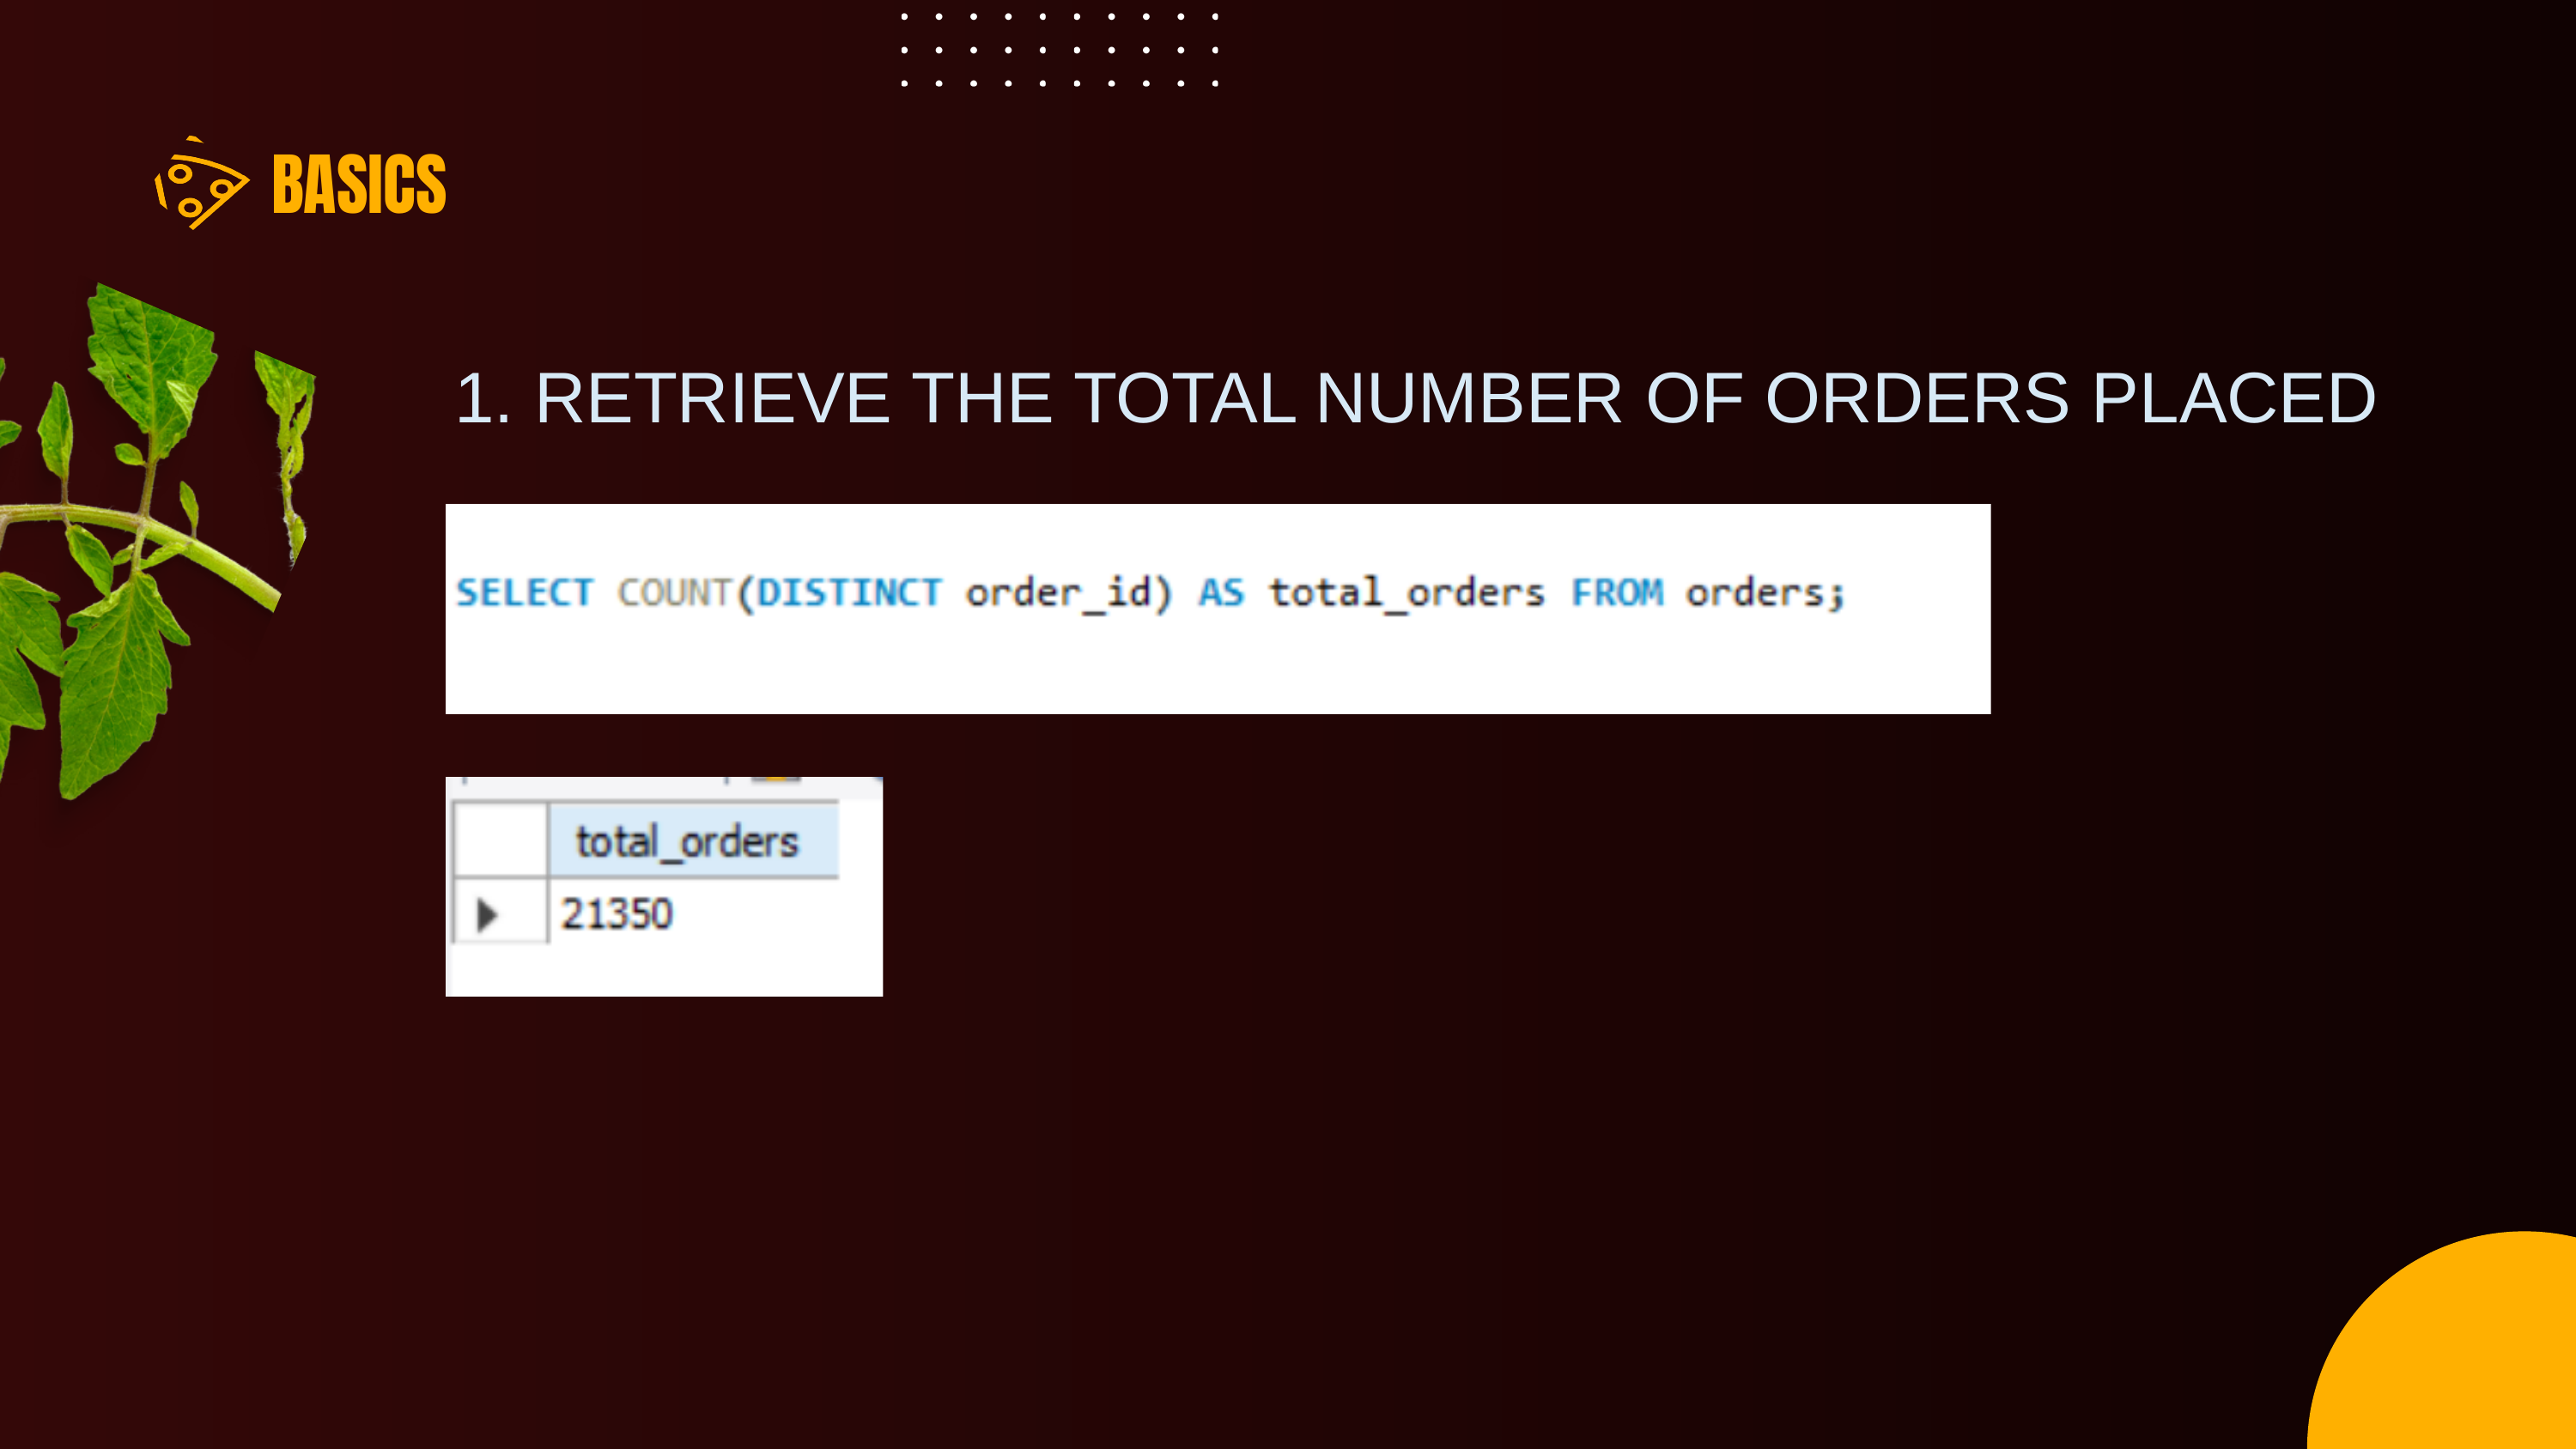

BASICS

1. RETRIEVE THE TOTAL NUMBER OF ORDERS PLACED